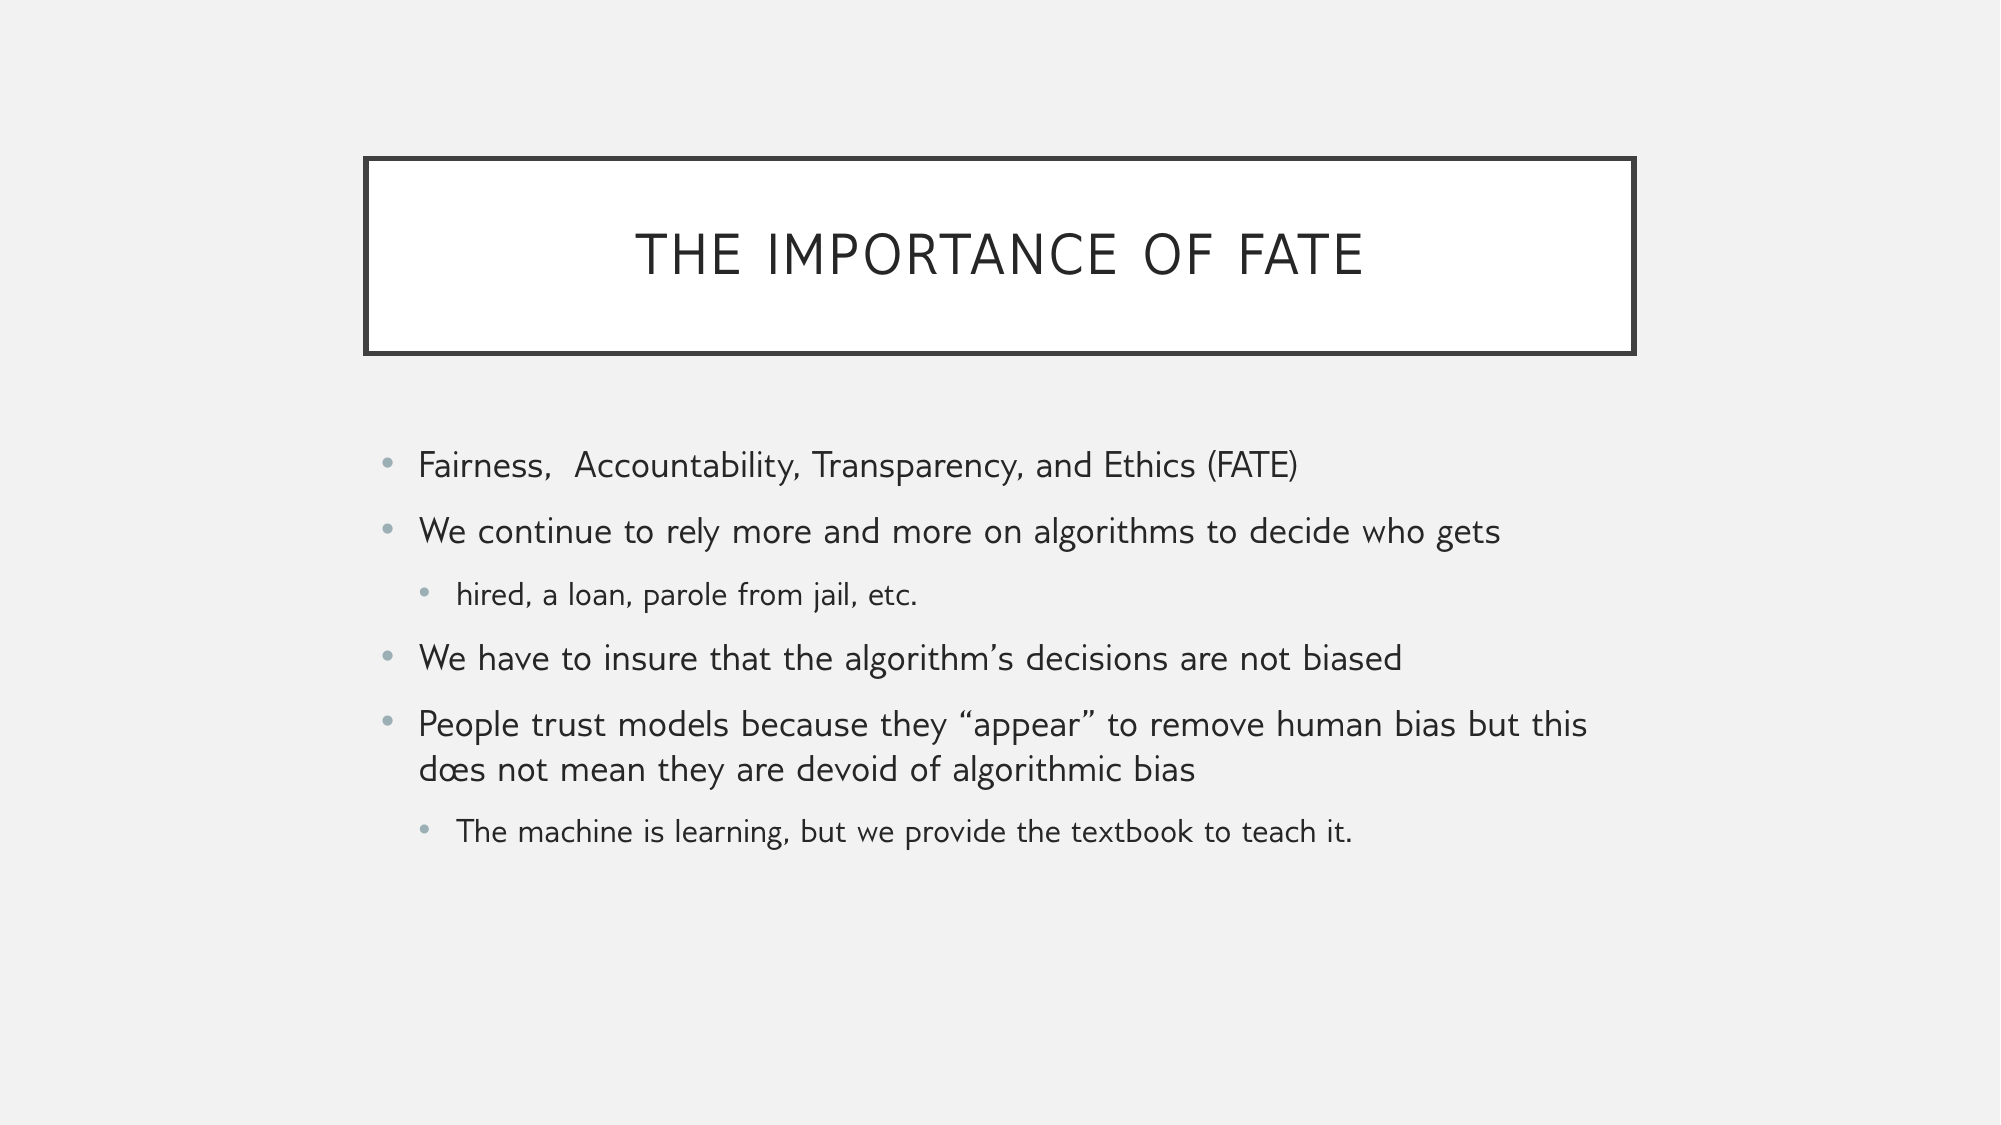

# The Importance of FATE
Fairness,  Accountability, Transparency, and Ethics (FATE)
We continue to rely more and more on algorithms to decide who gets
hired, a loan, parole from jail, etc.
We have to insure that the algorithm’s decisions are not biased
People trust models because they “appear” to remove human bias but this does not mean they are devoid of algorithmic bias
The machine is learning, but we provide the textbook to teach it.